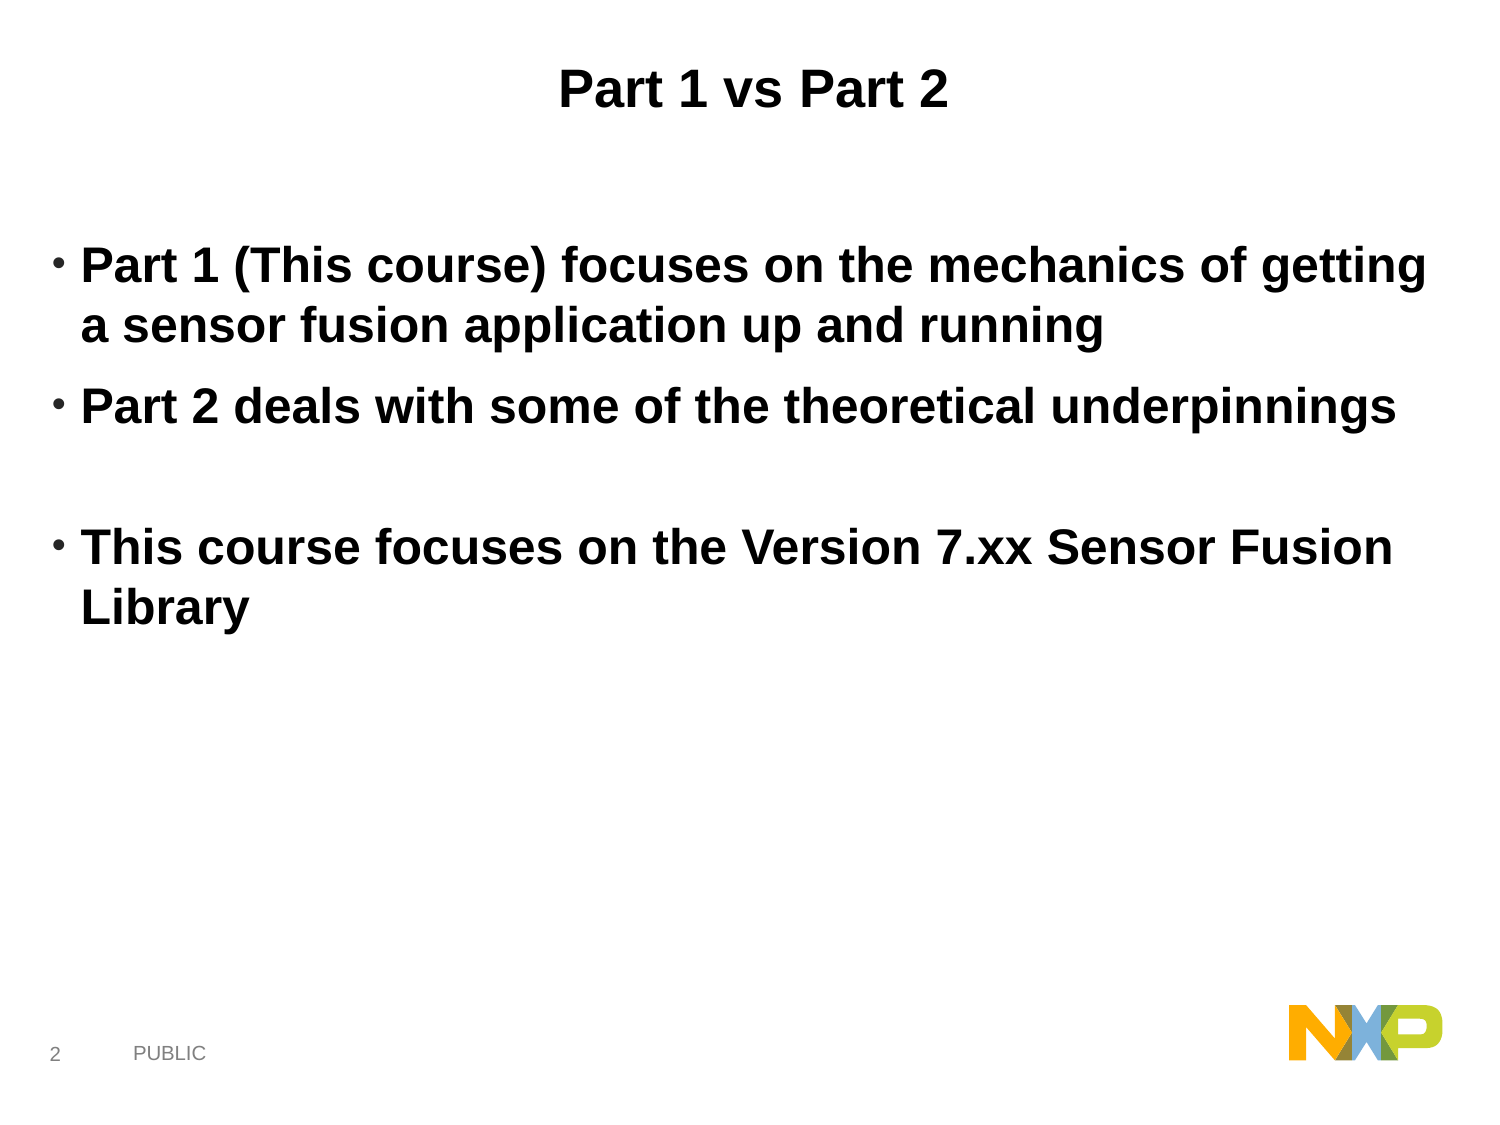

# Part 1 vs Part 2
Part 1 (This course) focuses on the mechanics of getting a sensor fusion application up and running
Part 2 deals with some of the theoretical underpinnings

This course focuses on the Version 7.xx Sensor Fusion Library